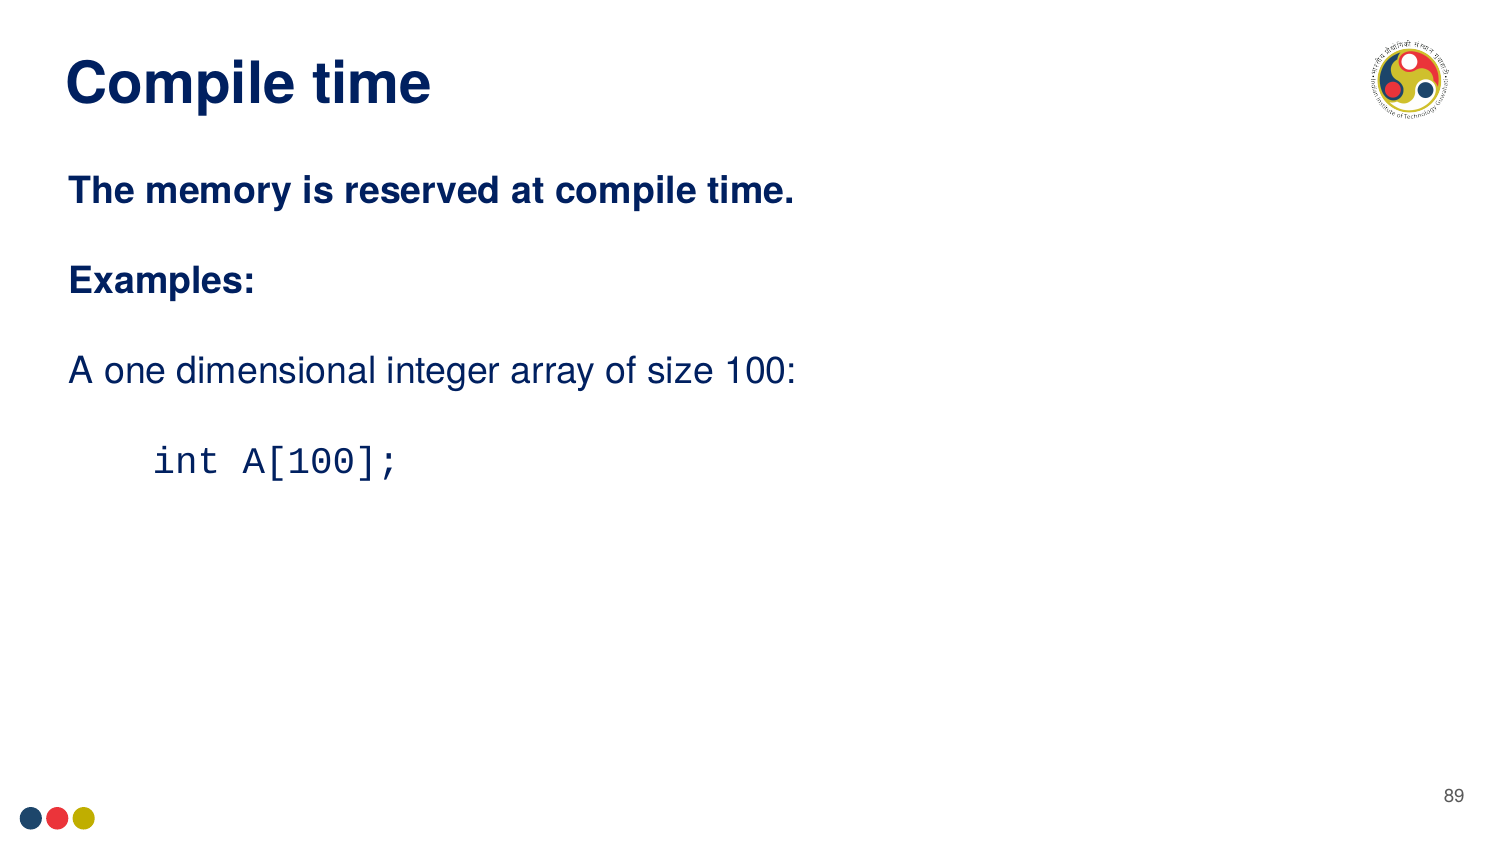

Compile time
The memory is reserved at compile time.

Examples:

A one dimensional integer array of size 100:

        int A[100];
89